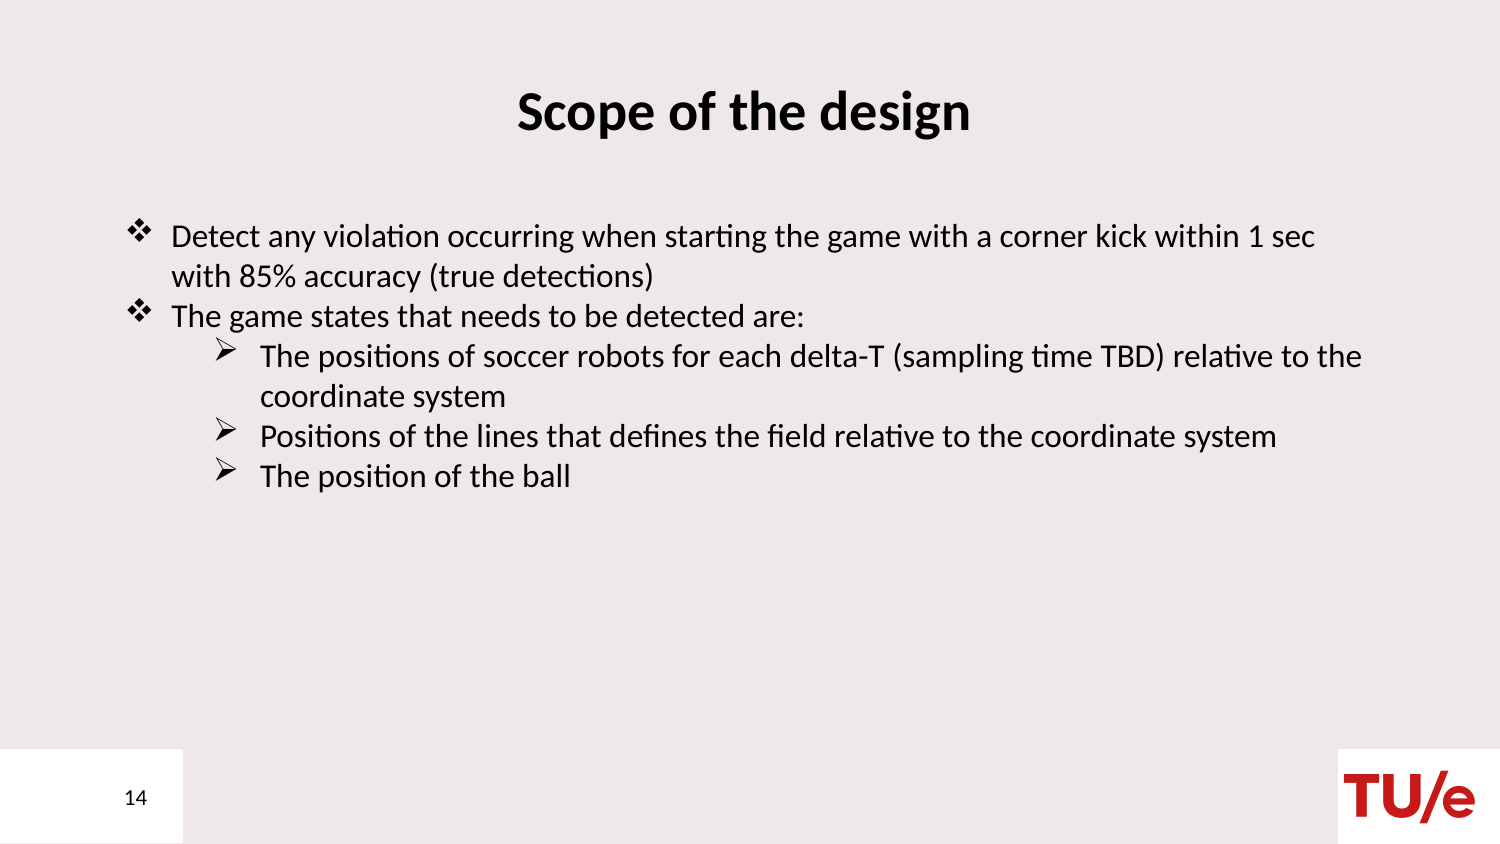

# Scope of the design
Detect any violation occurring when starting the game with a corner kick within 1 sec with 85% accuracy (true detections)
The game states that needs to be detected are:
The positions of soccer robots for each delta-T (sampling time TBD) relative to the coordinate system
Positions of the lines that defines the field relative to the coordinate system
The position of the ball
14